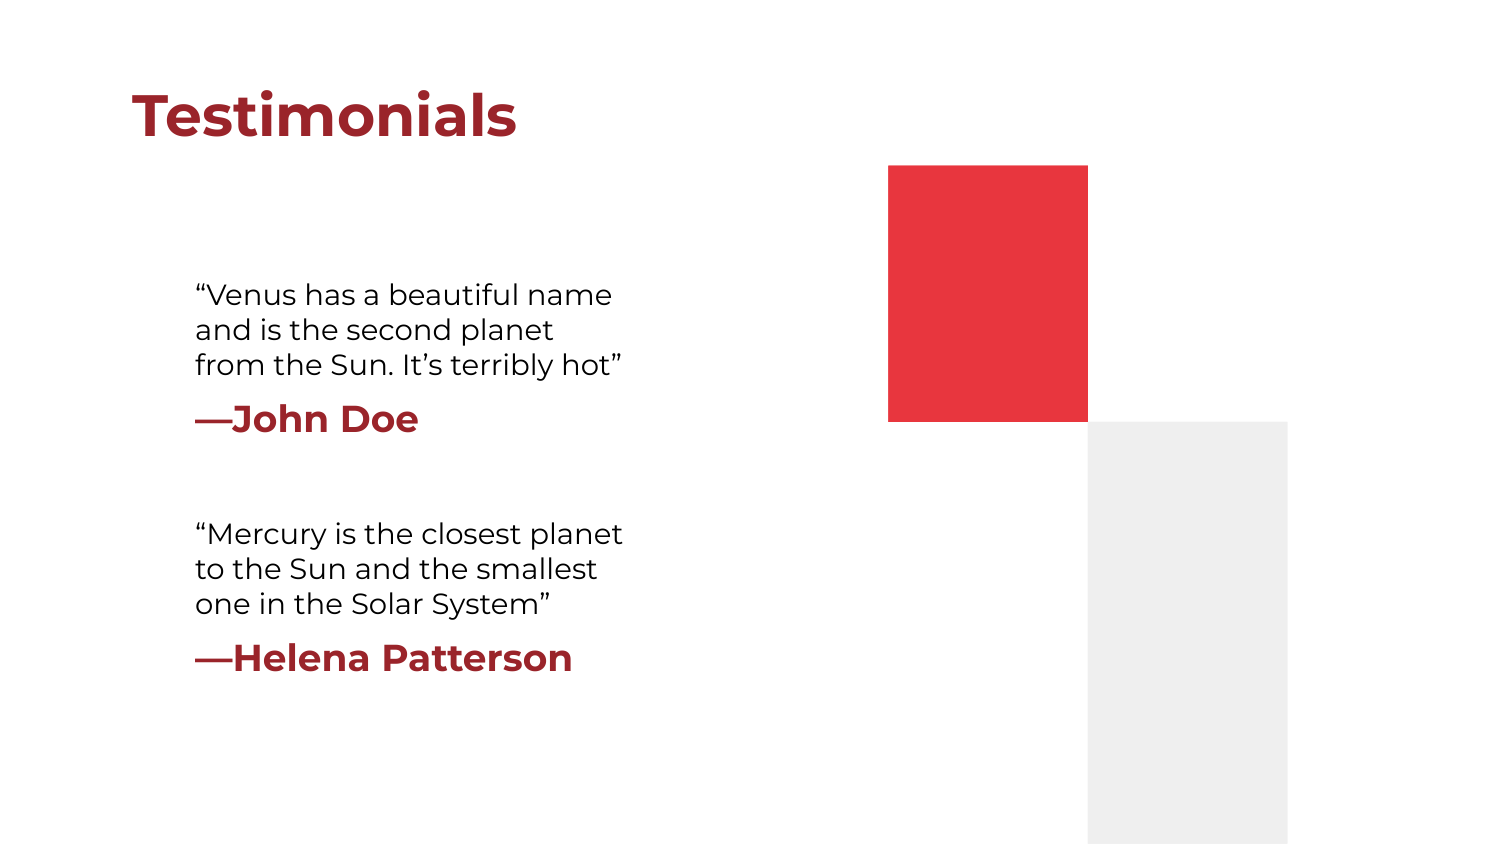

# Testimonials

“Venus has a beautiful name and is the second planet from the Sun. It’s terribly hot”
—John Doe

“Mercury is the closest planet to the Sun and the smallest one in the Solar System”
—Helena Patterson